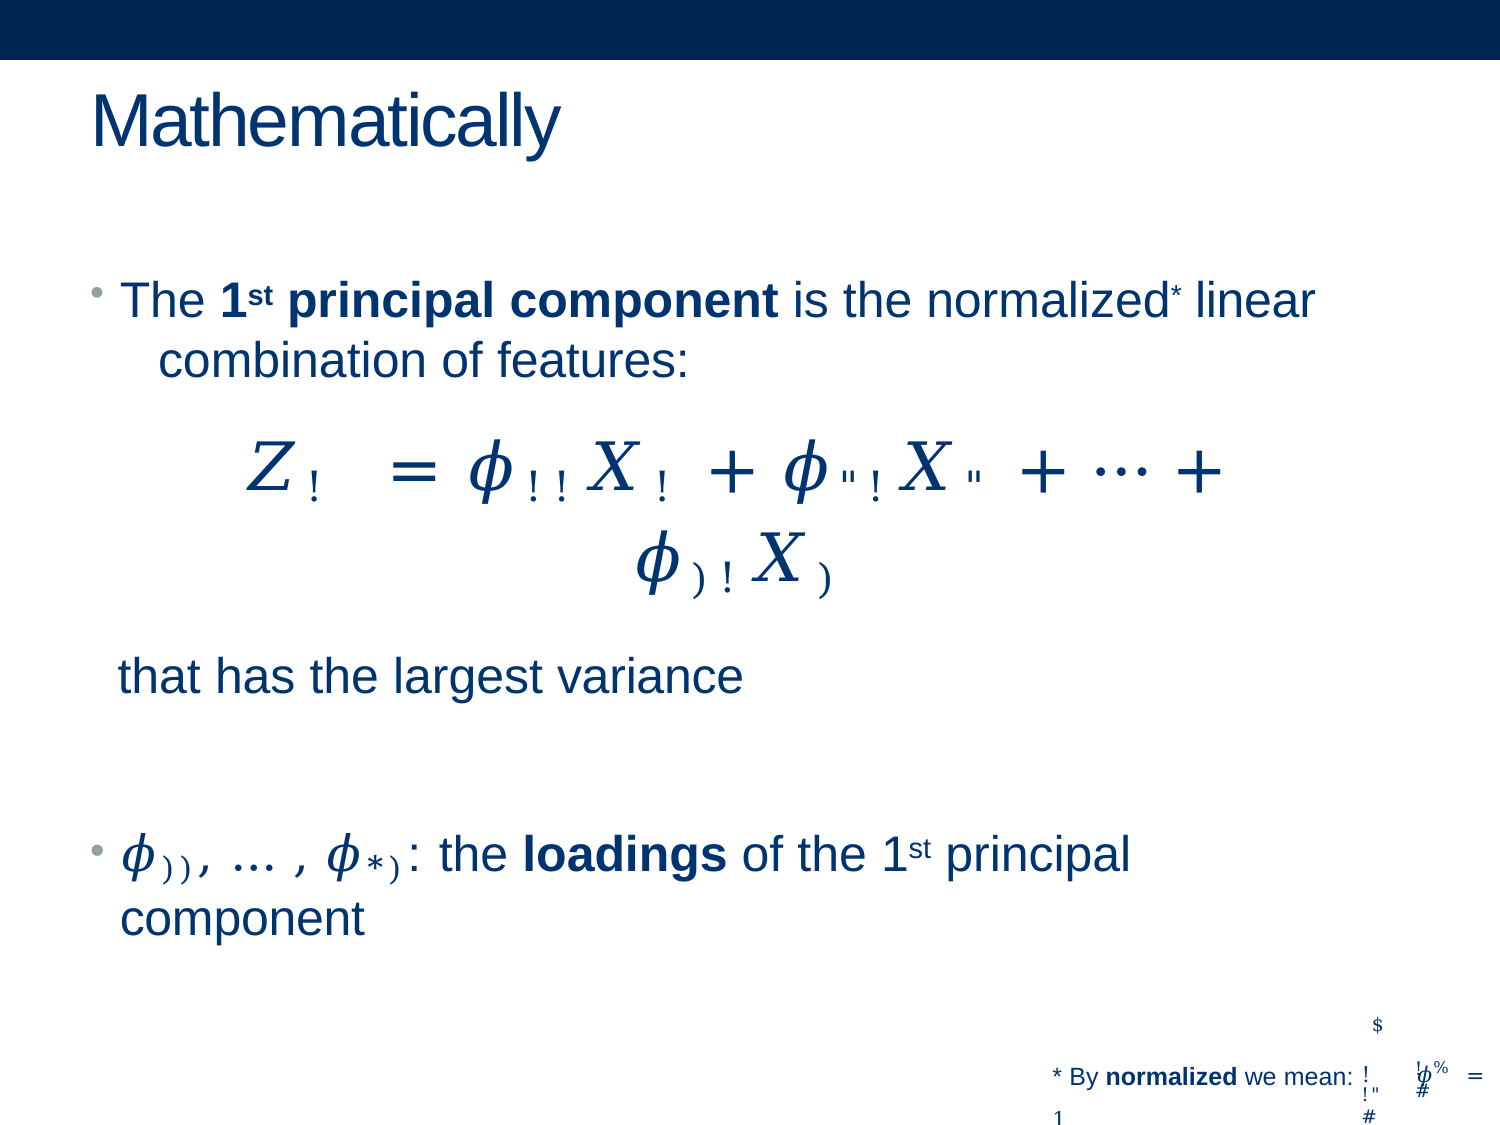

# Mathematically
The 1st principal component is the normalized* linear 	combination of features:
𝑍!	= 𝜙!!𝑋! + 𝜙"!𝑋" + ⋯ + 𝜙)!𝑋)
that has the largest variance

𝜙)), … , 𝜙*): the loadings of the 1st principal component
$
* By normalized we mean: ! 𝜙% = 1
!#
!"#